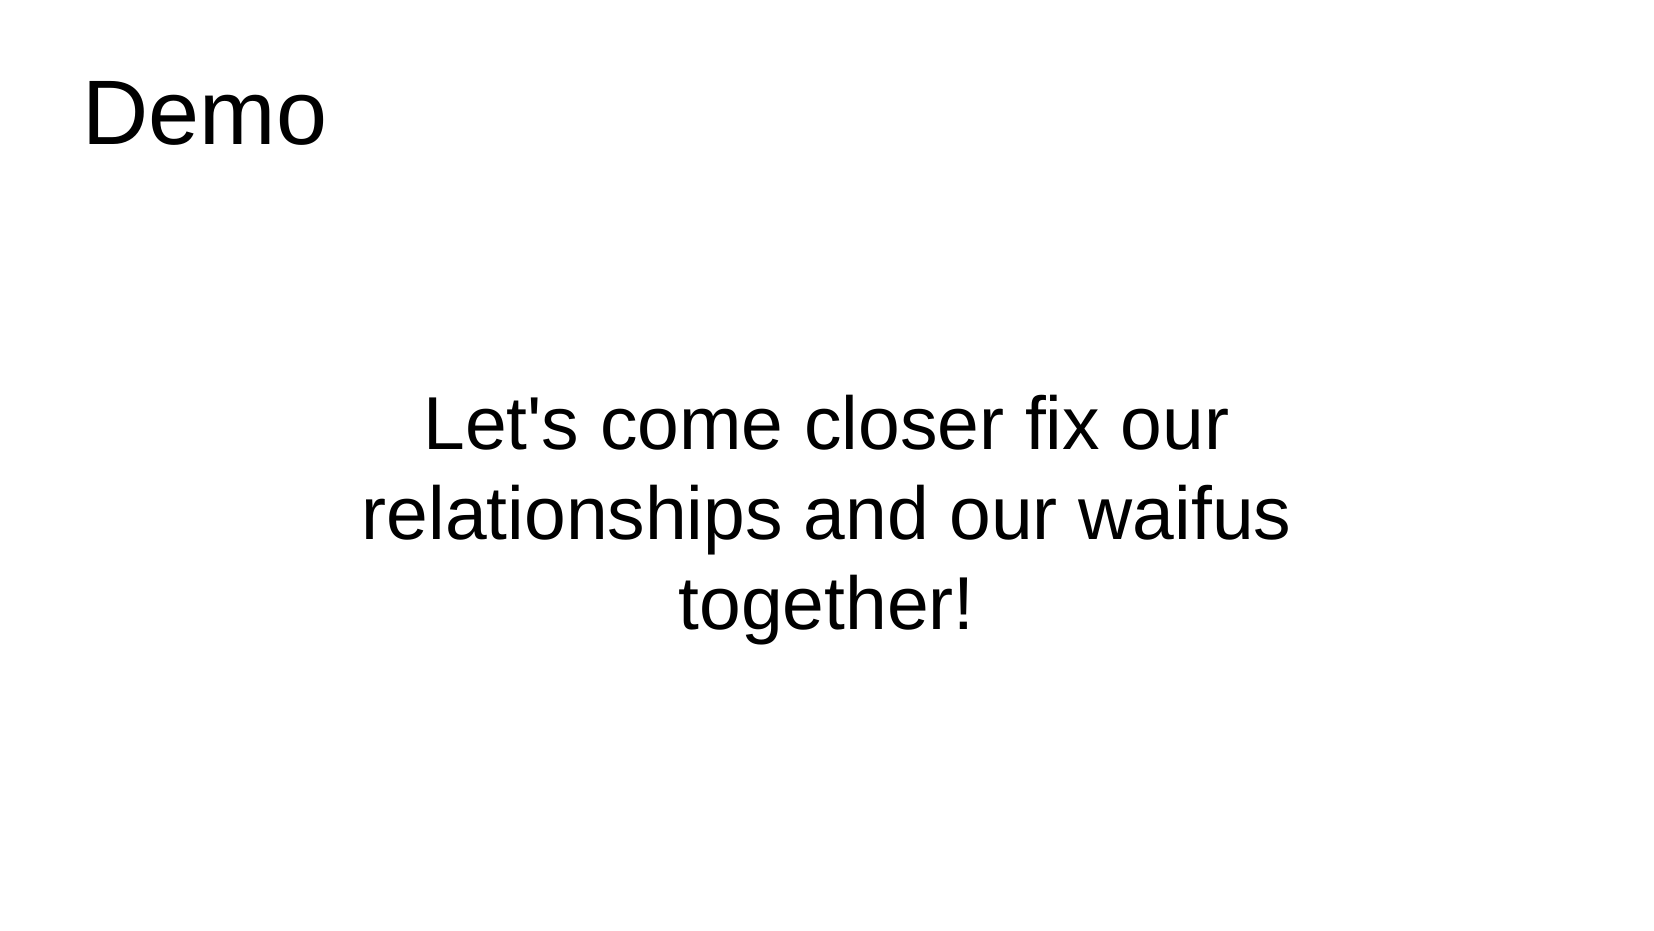

# Demo
Let's come closer fix our relationships and our waifus together!